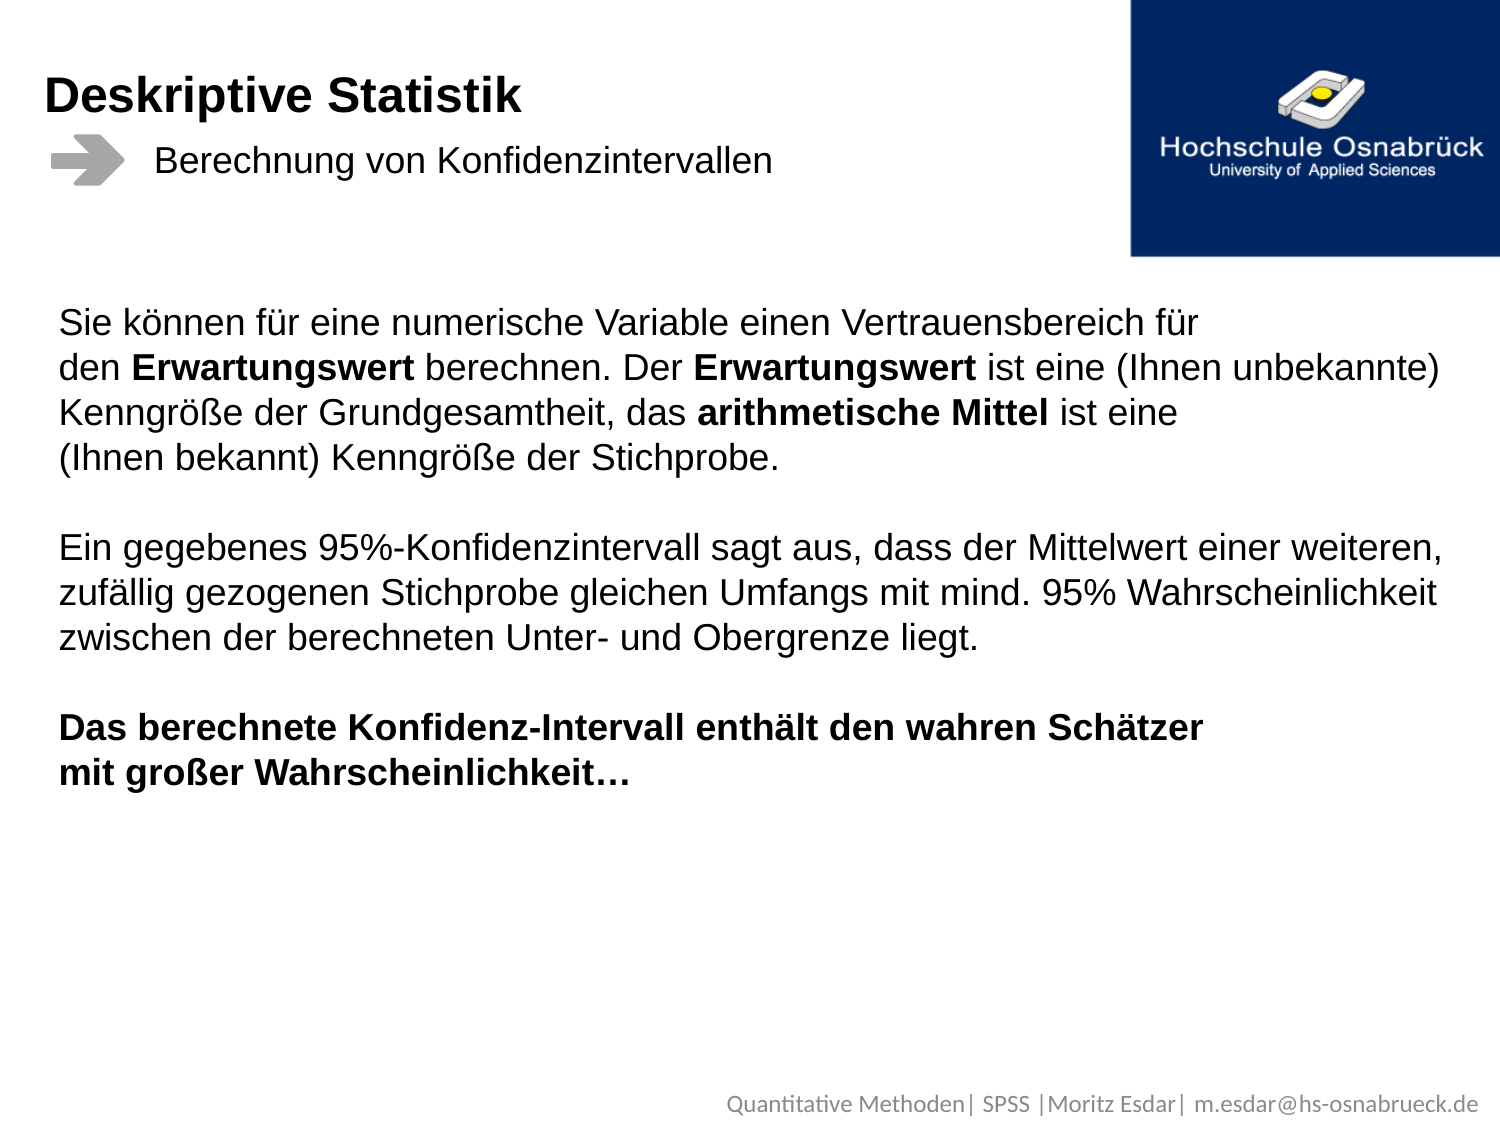

Deskriptive Statistik

Berechnung von Konfidenzintervallen

Sie können für eine numerische Variable einen Vertrauensbereich für
den Erwartungswert berechnen. Der Erwartungswert ist eine (Ihnen unbekannte)
Kenngröße der Grundgesamtheit, das arithmetische Mittel ist eine
(Ihnen bekannt) Kenngröße der Stichprobe.

Ein gegebenes 95%-Konfidenzintervall sagt aus, dass der Mittelwert einer weiteren,
zufällig gezogenen Stichprobe gleichen Umfangs mit mind. 95% Wahrscheinlichkeit
zwischen der berechneten Unter- und Obergrenze liegt.

Das berechnete Konfidenz-Intervall enthält den wahren Schätzer
mit großer Wahrscheinlichkeit…

 Quantitative Methoden| SPSS |Moritz Esdar| m.esdar@hs-osnabrueck.de